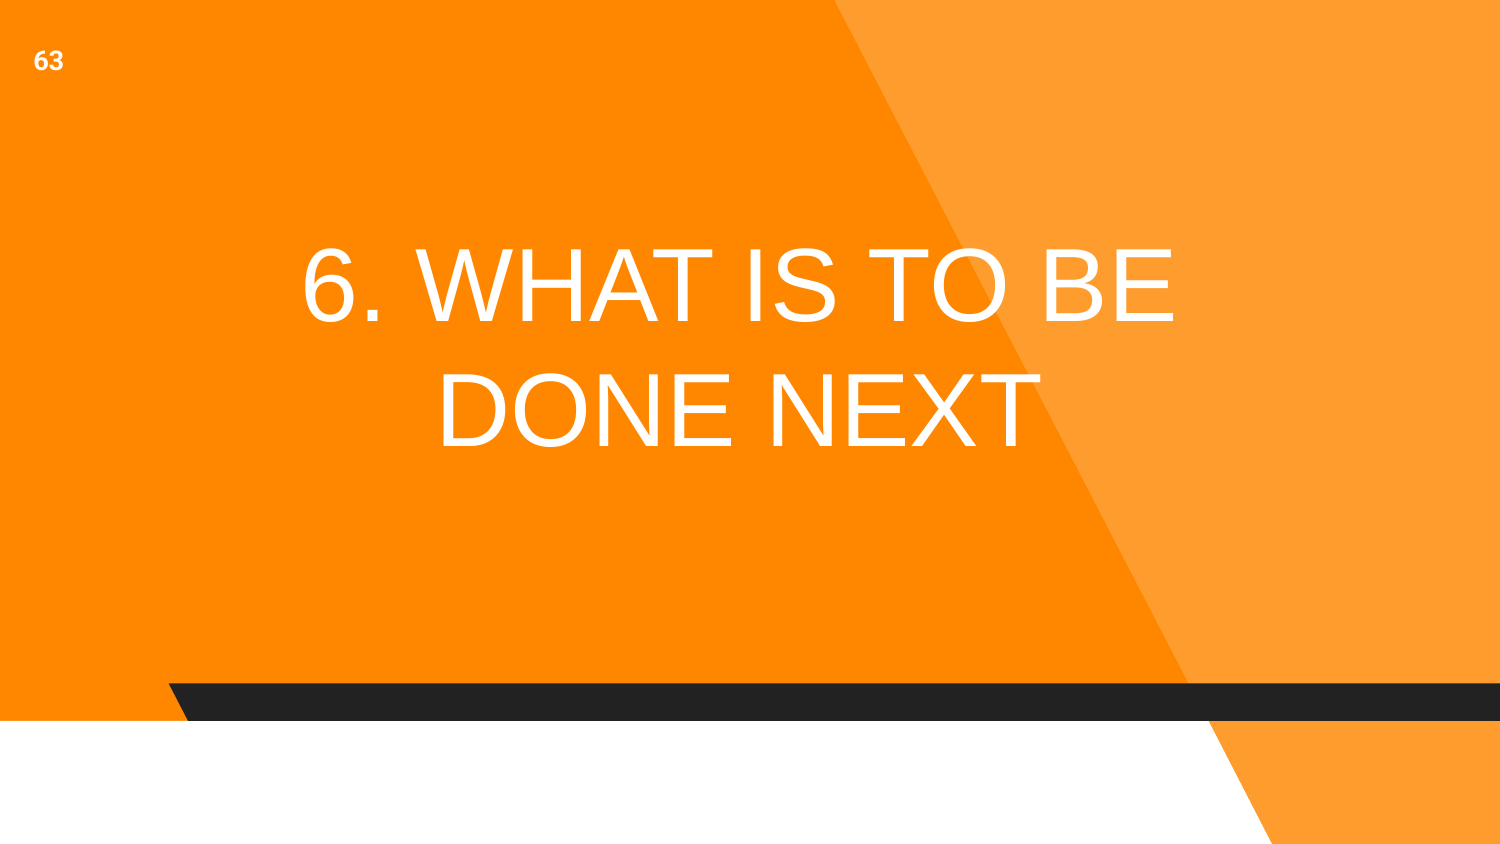

63
# 6. WHAT IS TO BE DONE NEXT